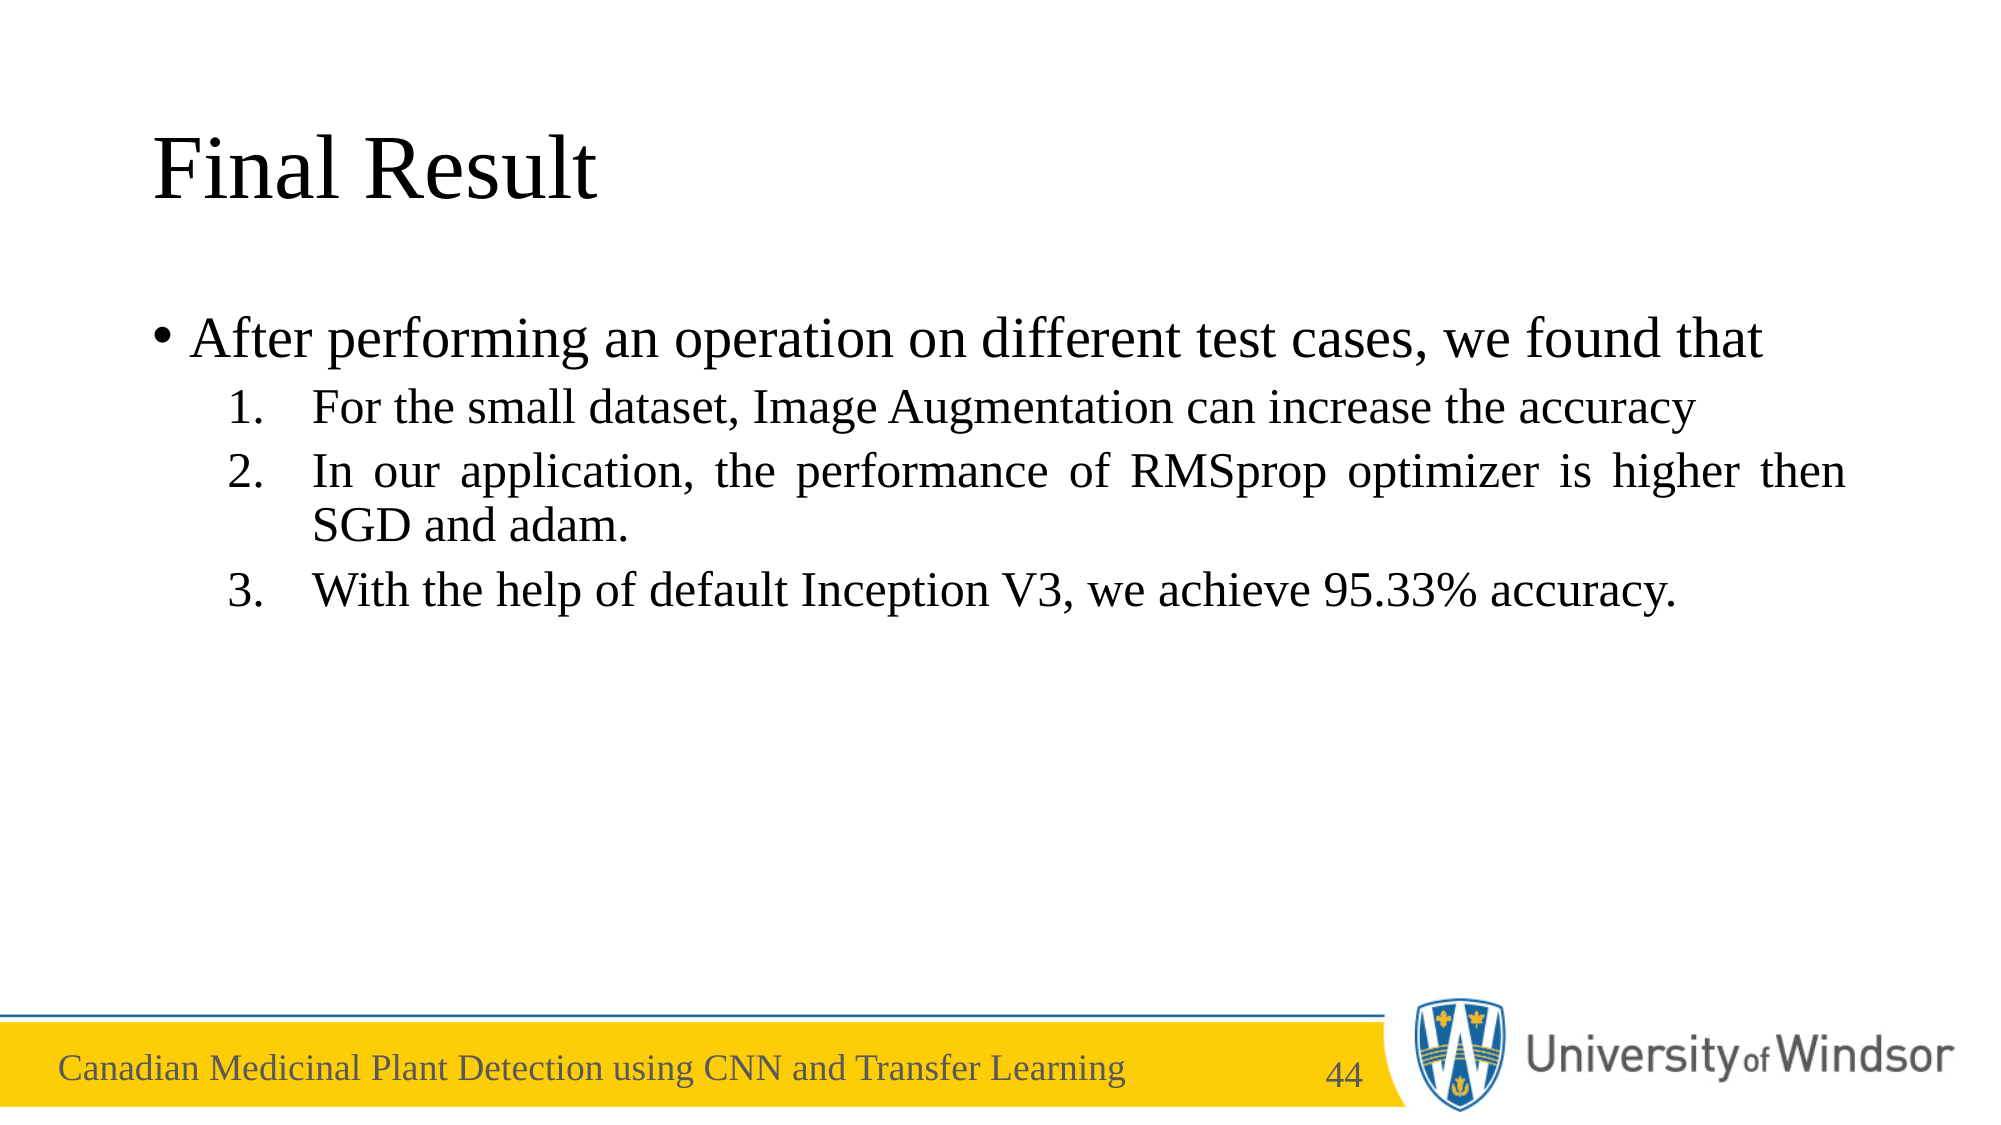

# Final Result
After performing an operation on different test cases, we found that
For the small dataset, Image Augmentation can increase the accuracy
In our application, the performance of RMSprop optimizer is higher then SGD and adam.
With the help of default Inception V3, we achieve 95.33% accuracy.
44